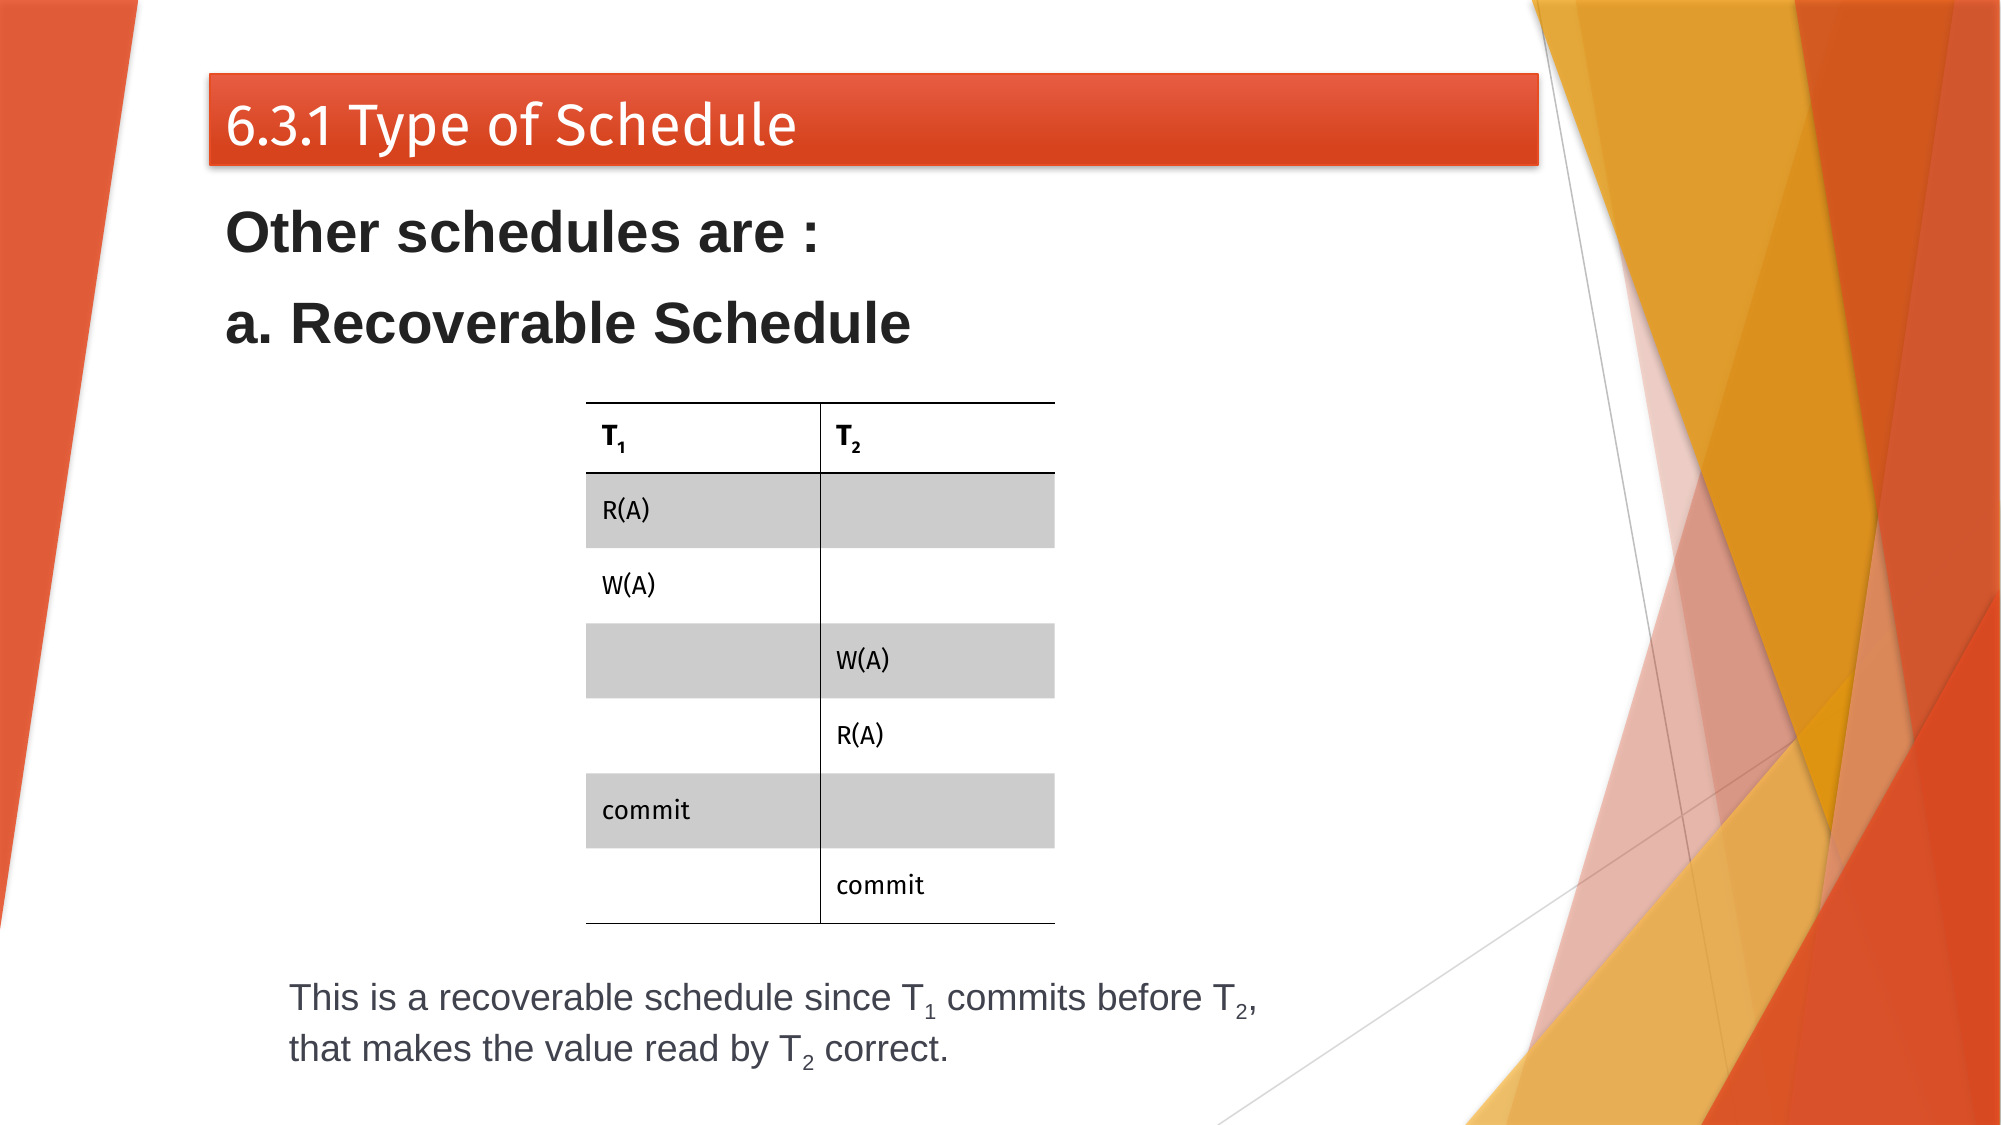

# 6.3.1 Type of Schedule
Other schedules are :
a. Recoverable Schedule
| T1 | T2 |
| --- | --- |
| R(A) |  |
| W(A) |  |
|  | W(A) |
|  | R(A) |
| commit |  |
|  | commit |
This is a recoverable schedule since T1 commits before T2, that makes the value read by T2 correct.